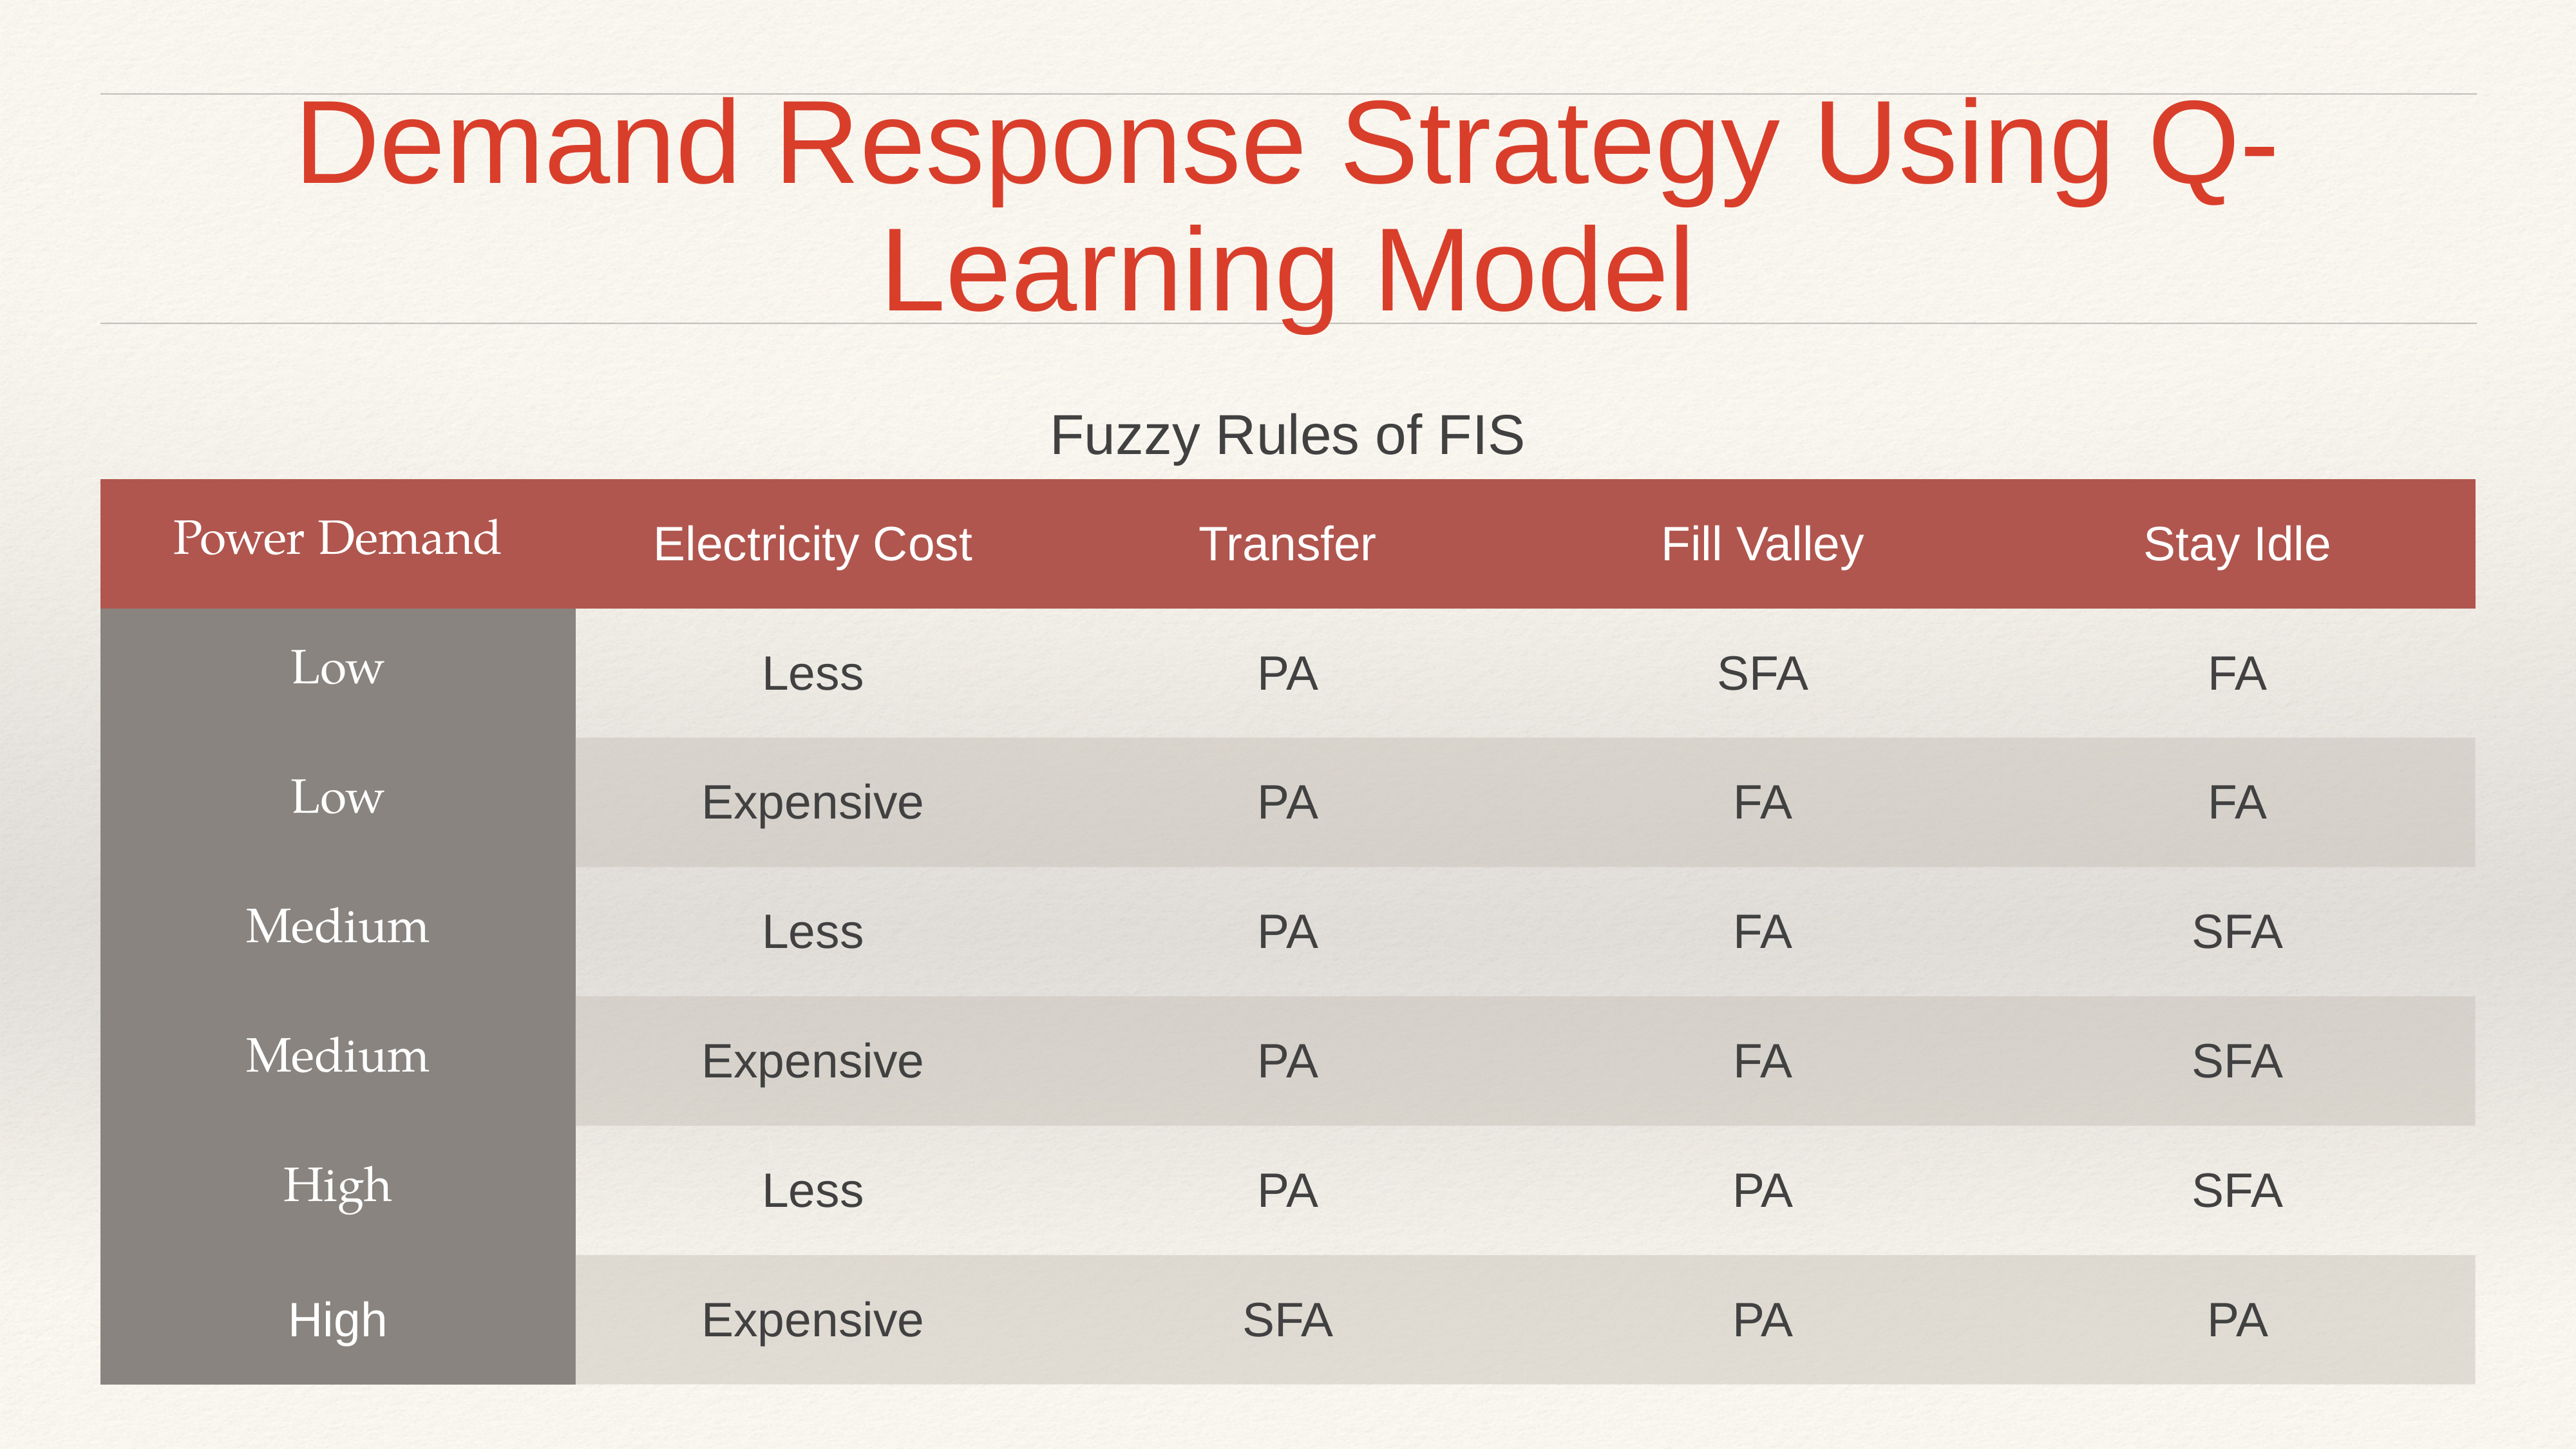

# Demand Response Strategy Using Q-Learning Model
| Fuzzy Rules of FIS |  |  |  |  |
| --- | --- | --- | --- | --- |
| Power Demand | Electricity Cost | Transfer | Fill Valley | Stay Idle |
| Low | Less | PA | SFA | FA |
| Low | Expensive | PA | FA | FA |
| Medium | Less | PA | FA | SFA |
| Medium | Expensive | PA | FA | SFA |
| High | Less | PA | PA | SFA |
| High | Expensive | SFA | PA | PA |